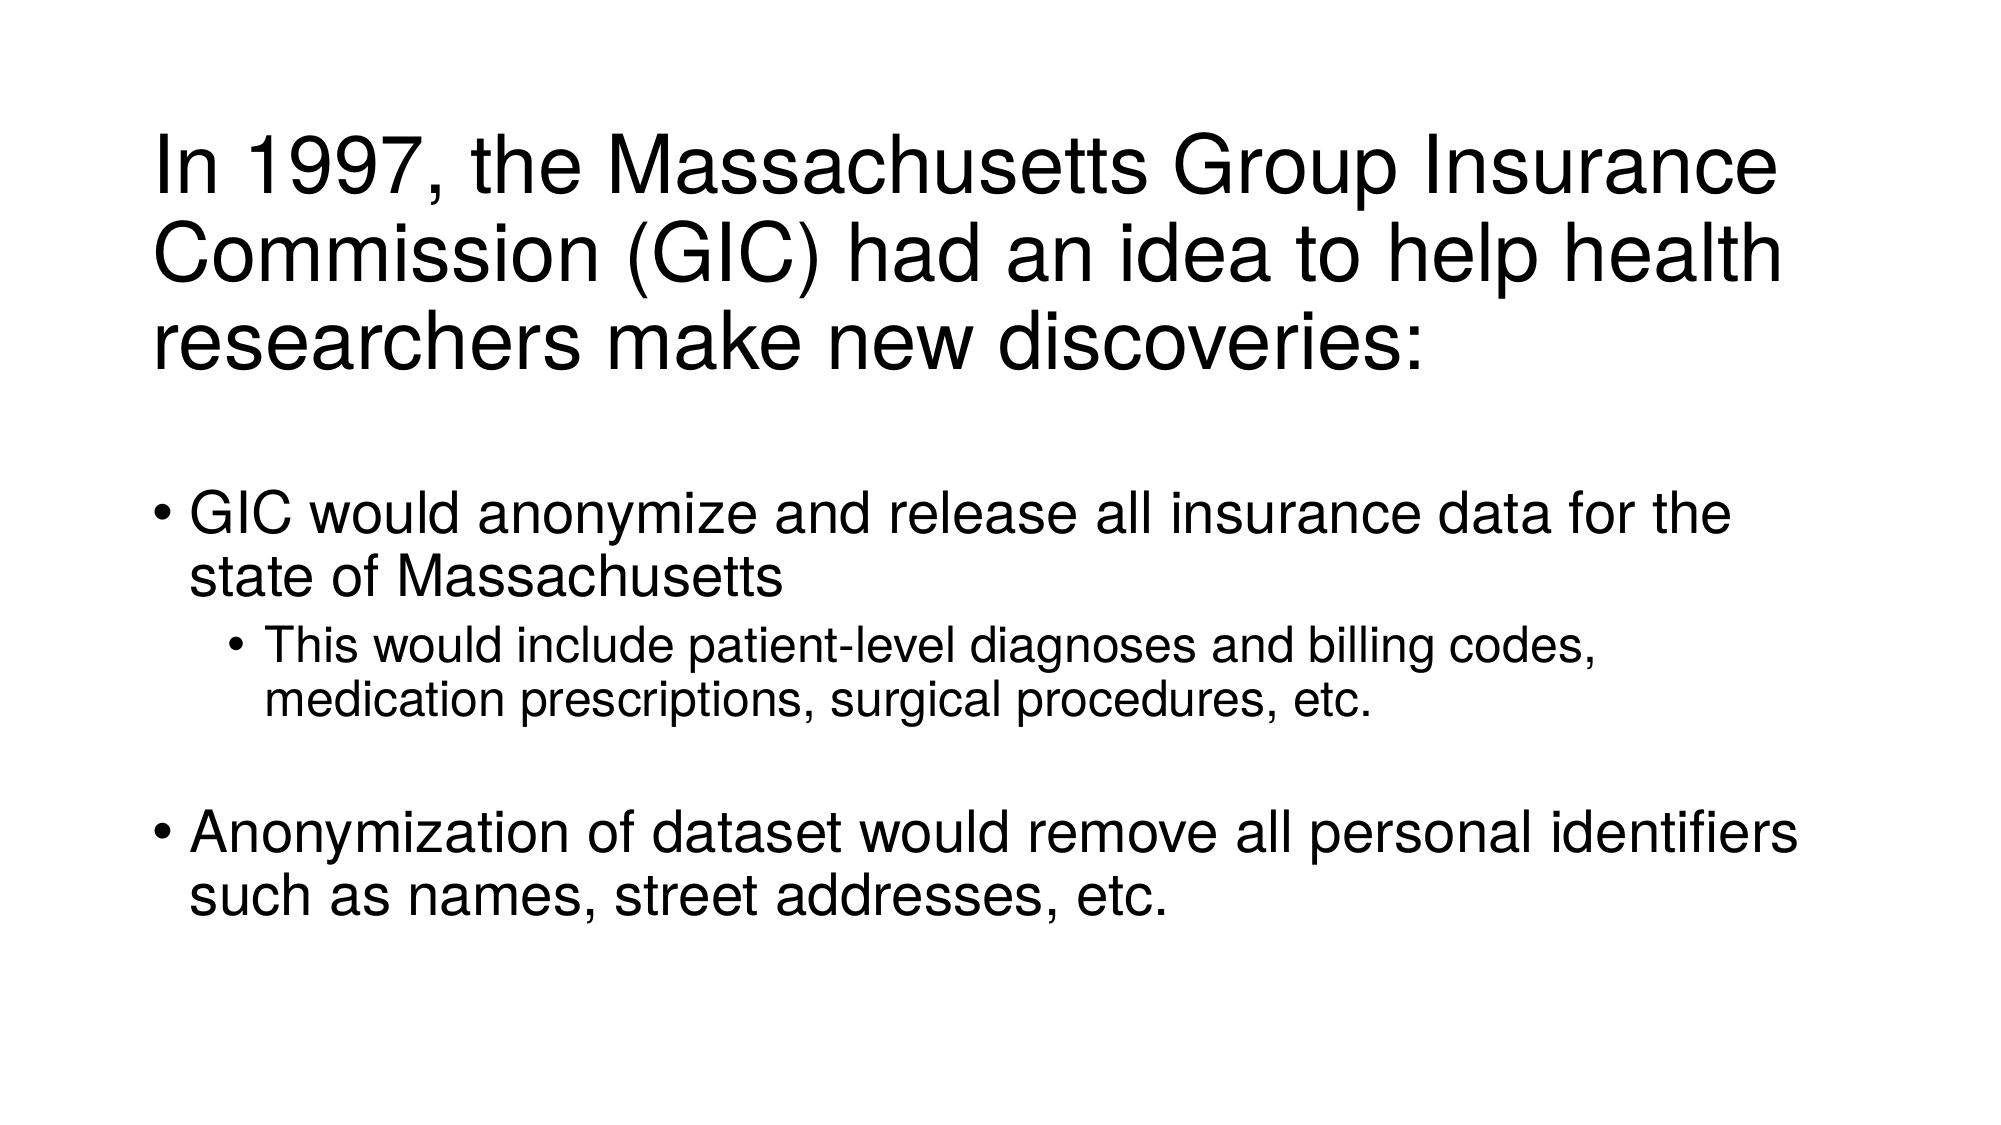

# In 1997, the Massachusetts Group Insurance Commission (GIC) had an idea to help health researchers make new discoveries:
GIC would anonymize and release all insurance data for the  state of Massachusetts
This would include patient-level diagnoses and billing codes, medication prescriptions, surgical procedures, etc.
Anonymization of dataset would remove all personal identifiers such as names, street addresses, etc.